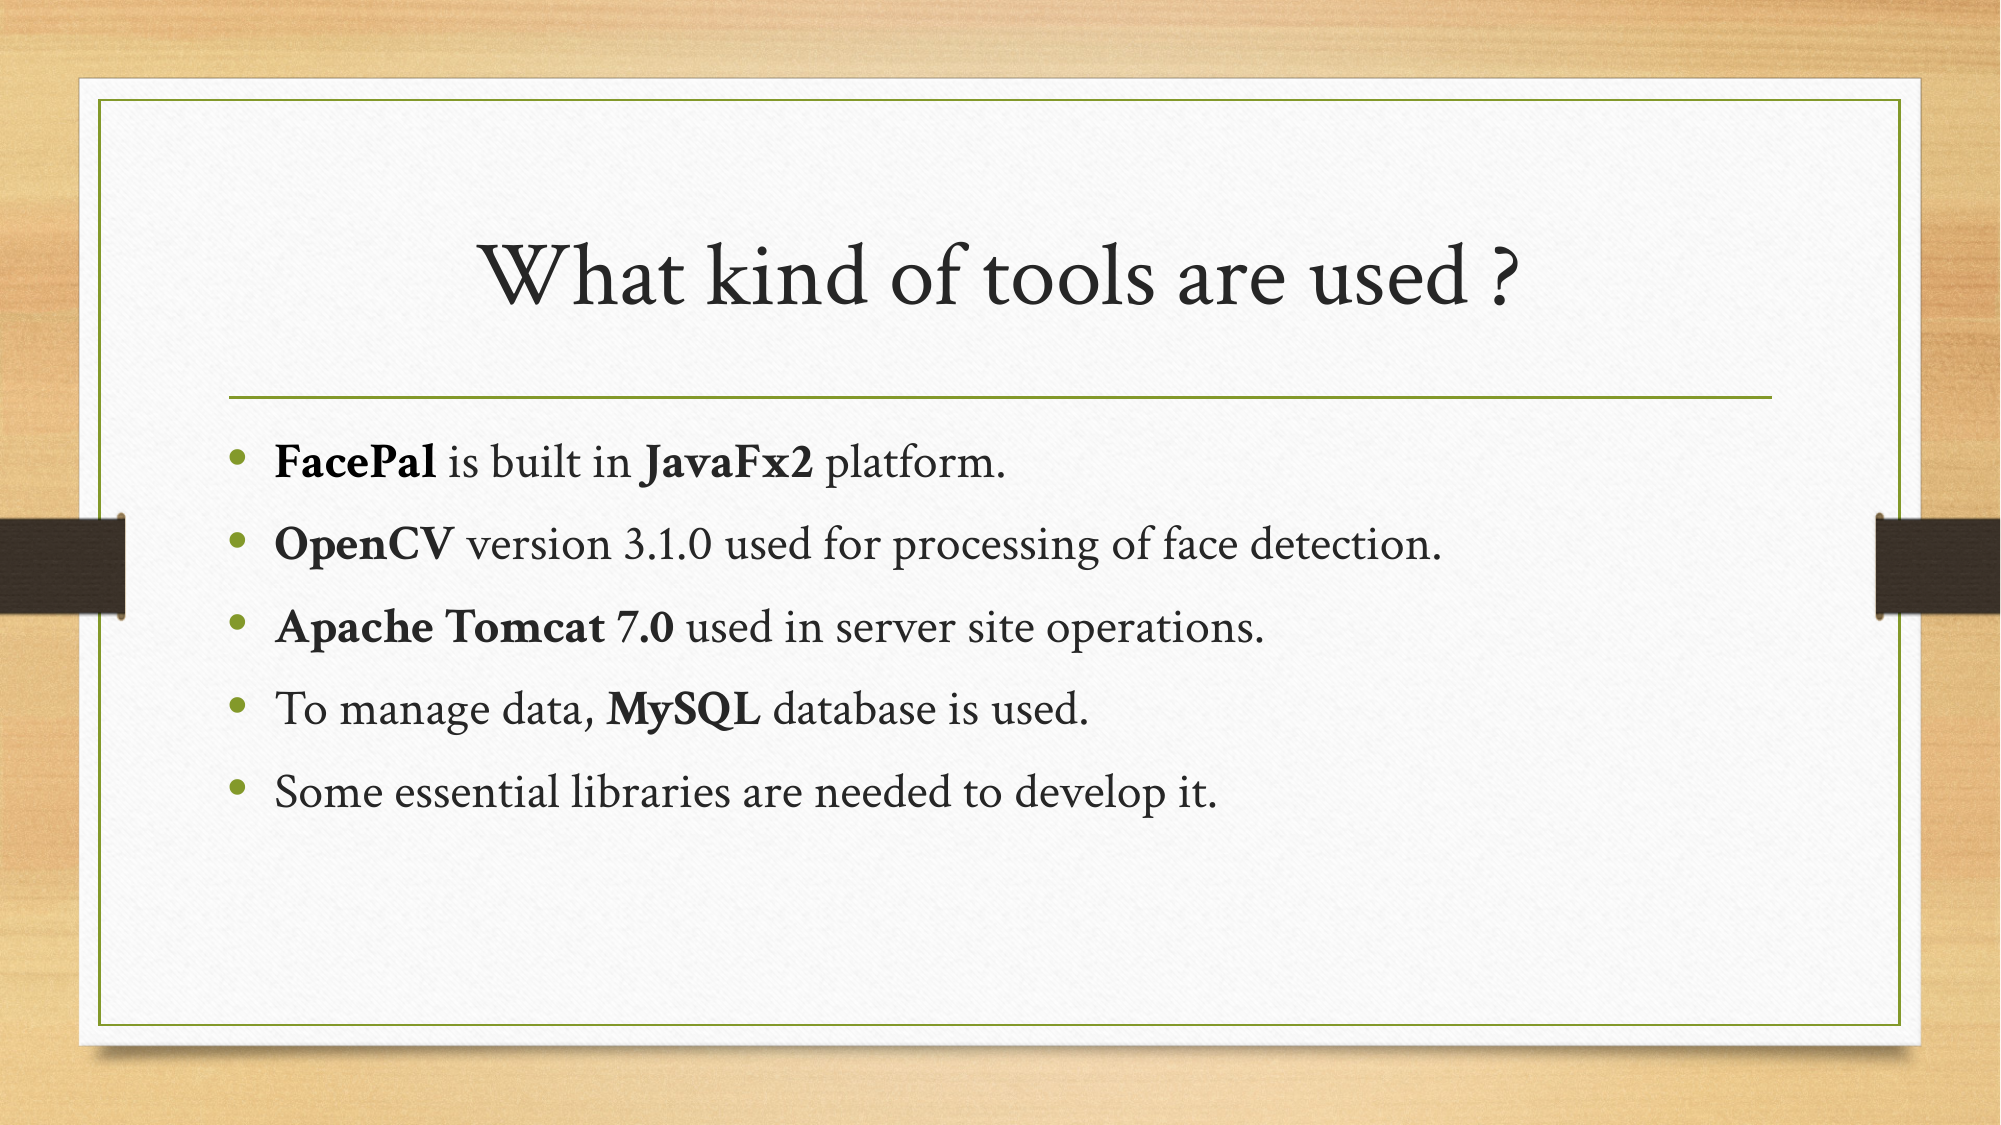

# What kind of tools are used ?
FacePal is built in JavaFx2 platform.
OpenCV version 3.1.0 used for processing of face detection.
Apache Tomcat 7.0 used in server site operations.
To manage data, MySQL database is used.
Some essential libraries are needed to develop it.